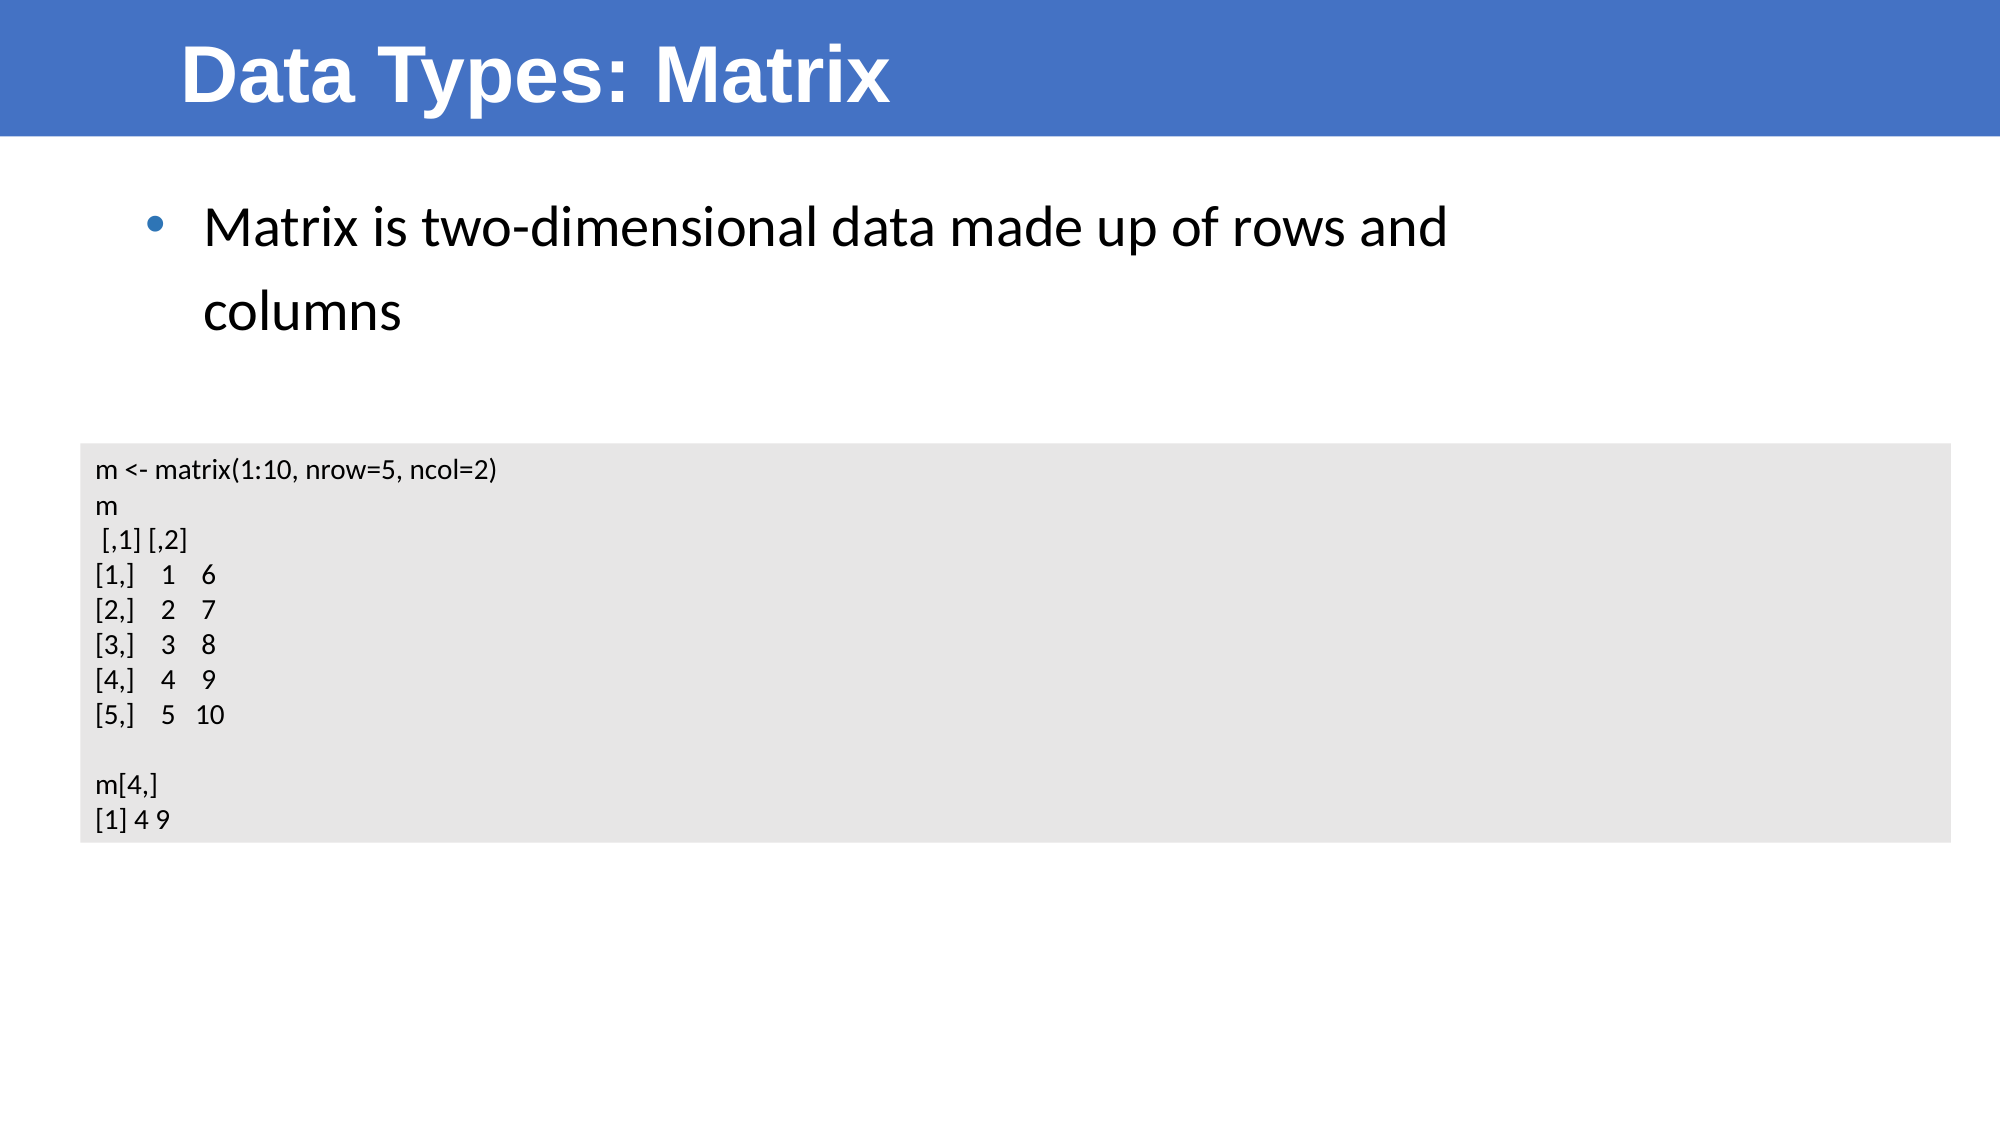

Data Types: Matrix
Matrix is two-dimensional data made up of rows and columns
m <- matrix(1:10, nrow=5, ncol=2)
m
 [,1] [,2]
[1,]    1    6
[2,]    2    7
[3,]    3    8
[4,]    4    9
[5,]    5   10

m[4,]
[1] 4 9